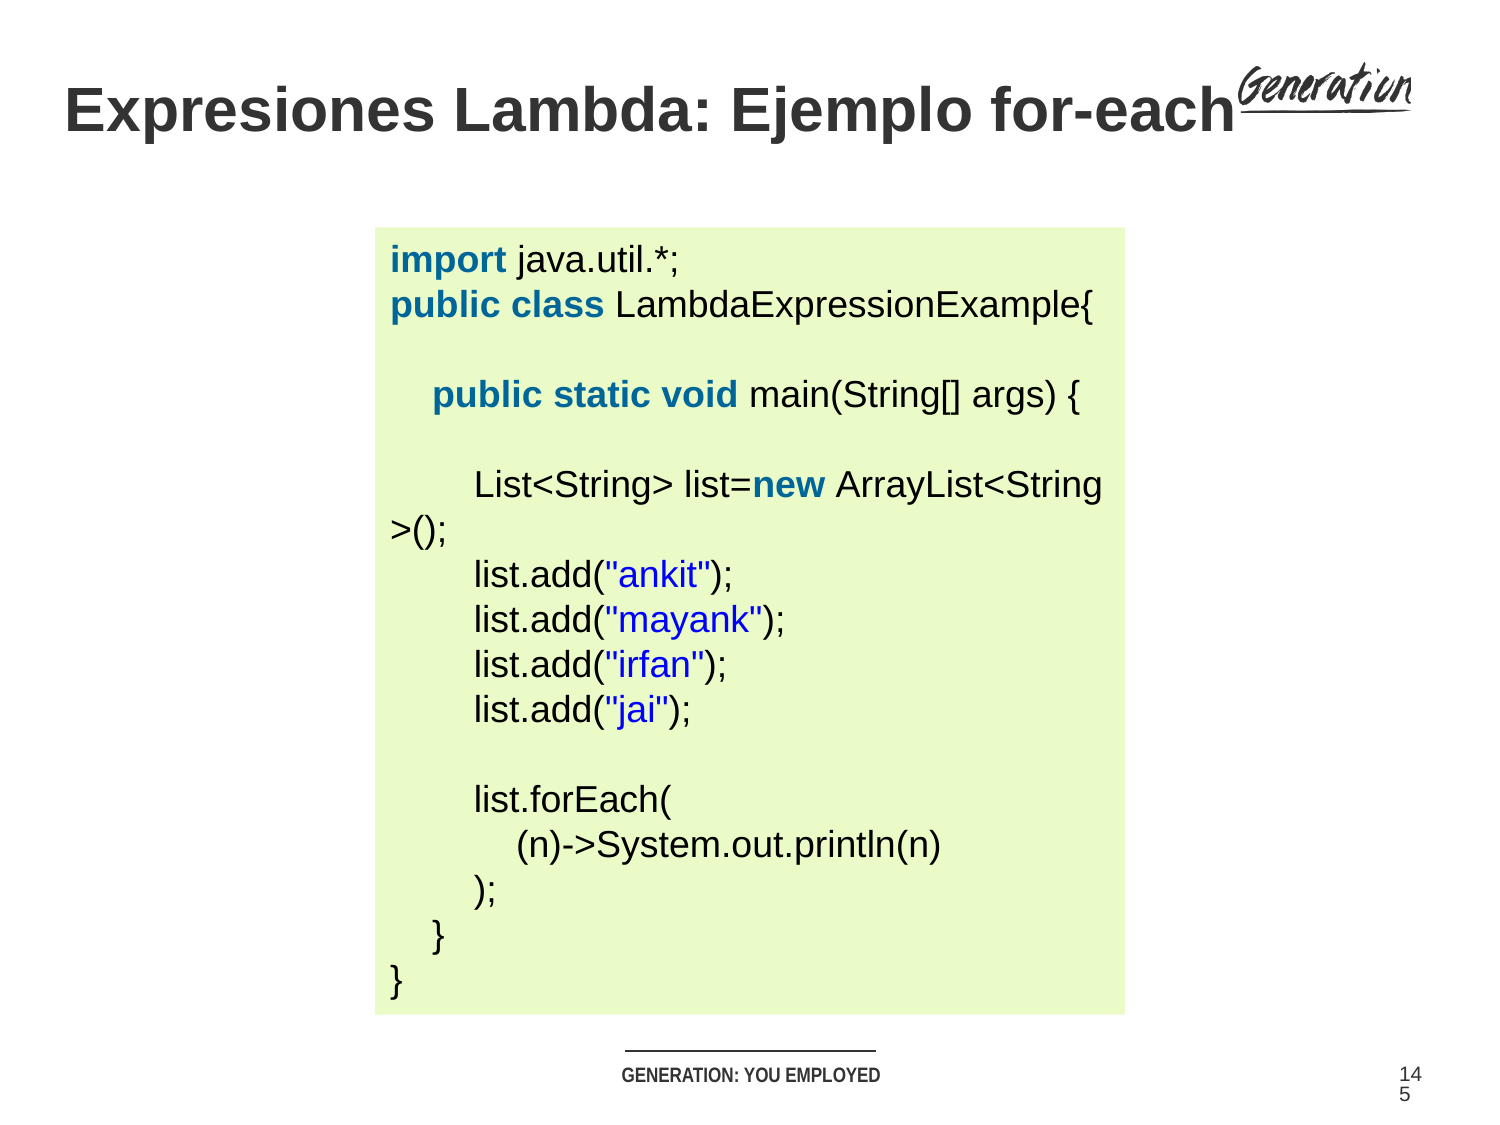

Expresiones Lambda: Ejemplo for-each

import java.util.*;
public class LambdaExpressionExample{
    public static void main(String[] args) {

        List<String> list=new ArrayList<String>();
        list.add("ankit");
        list.add("mayank");
        list.add("irfan");
        list.add("jai");

        list.forEach(
            (n)->System.out.println(n)
        );
    }
}